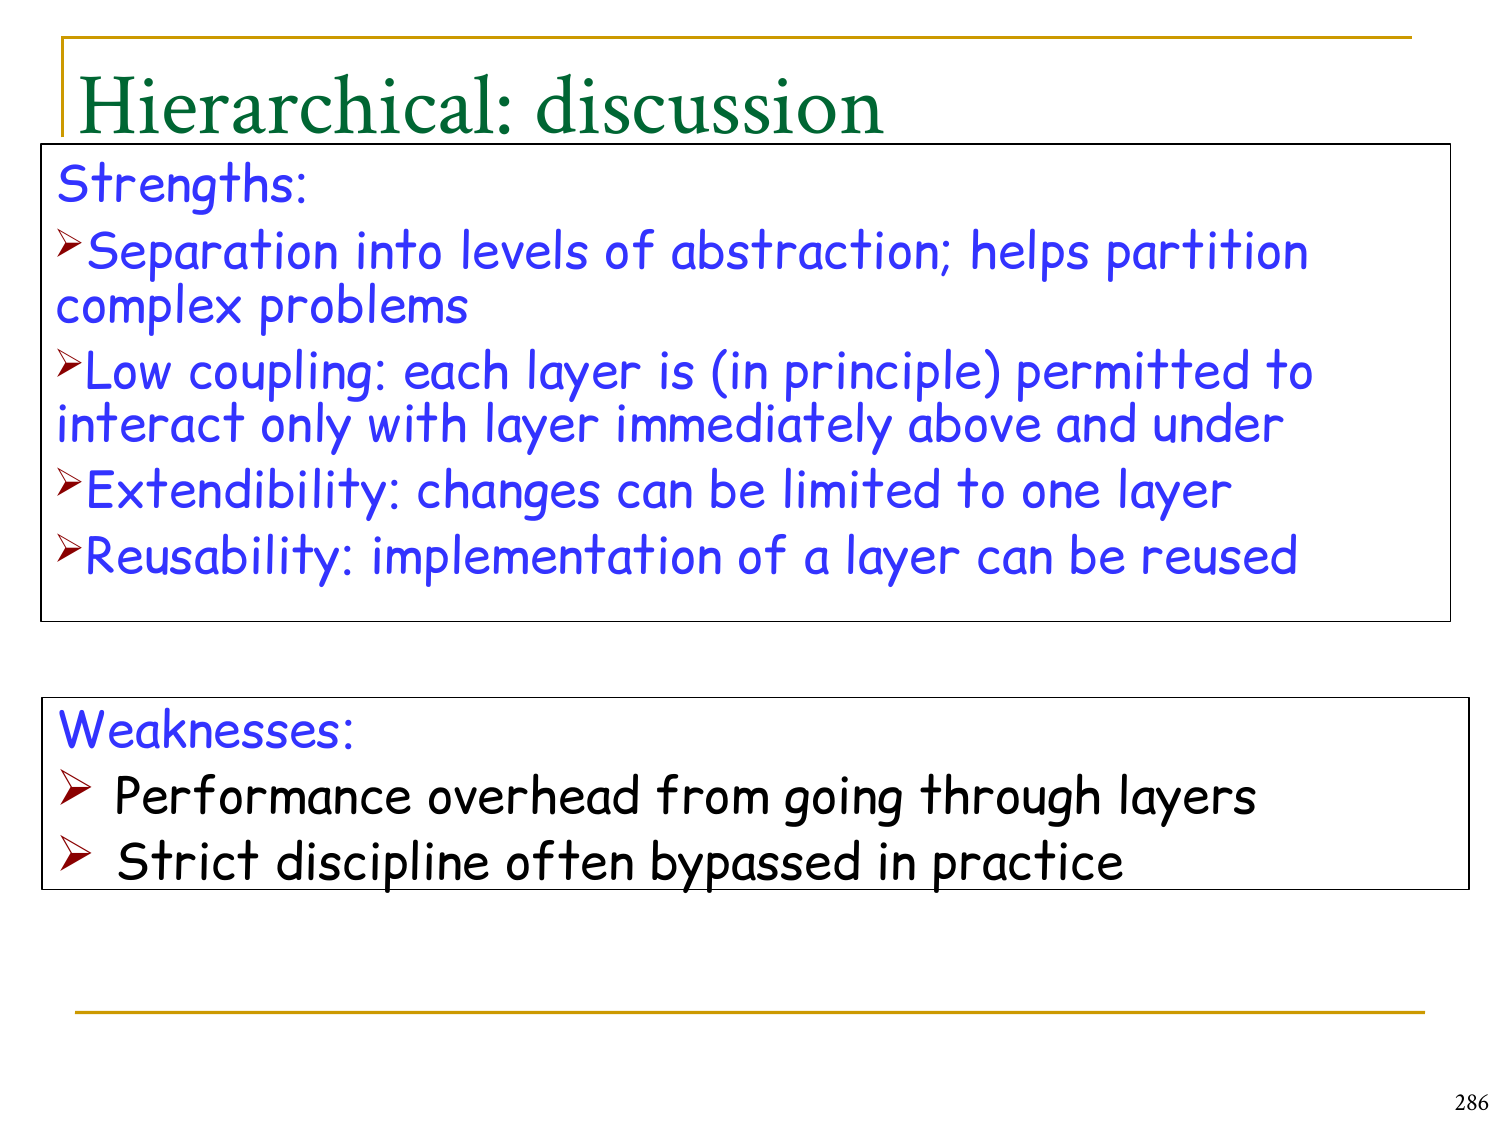

# Hierarchical: discussion

Strengths:
Separation into levels of abstraction; helps partition complex problems
Low coupling: each layer is (in principle) permitted to interact only with layer immediately above and under
Extendibility: changes can be limited to one layer
Reusability: implementation of a layer can be reused
Weaknesses:
Performance overhead from going through layers
Strict discipline often bypassed in practice
286